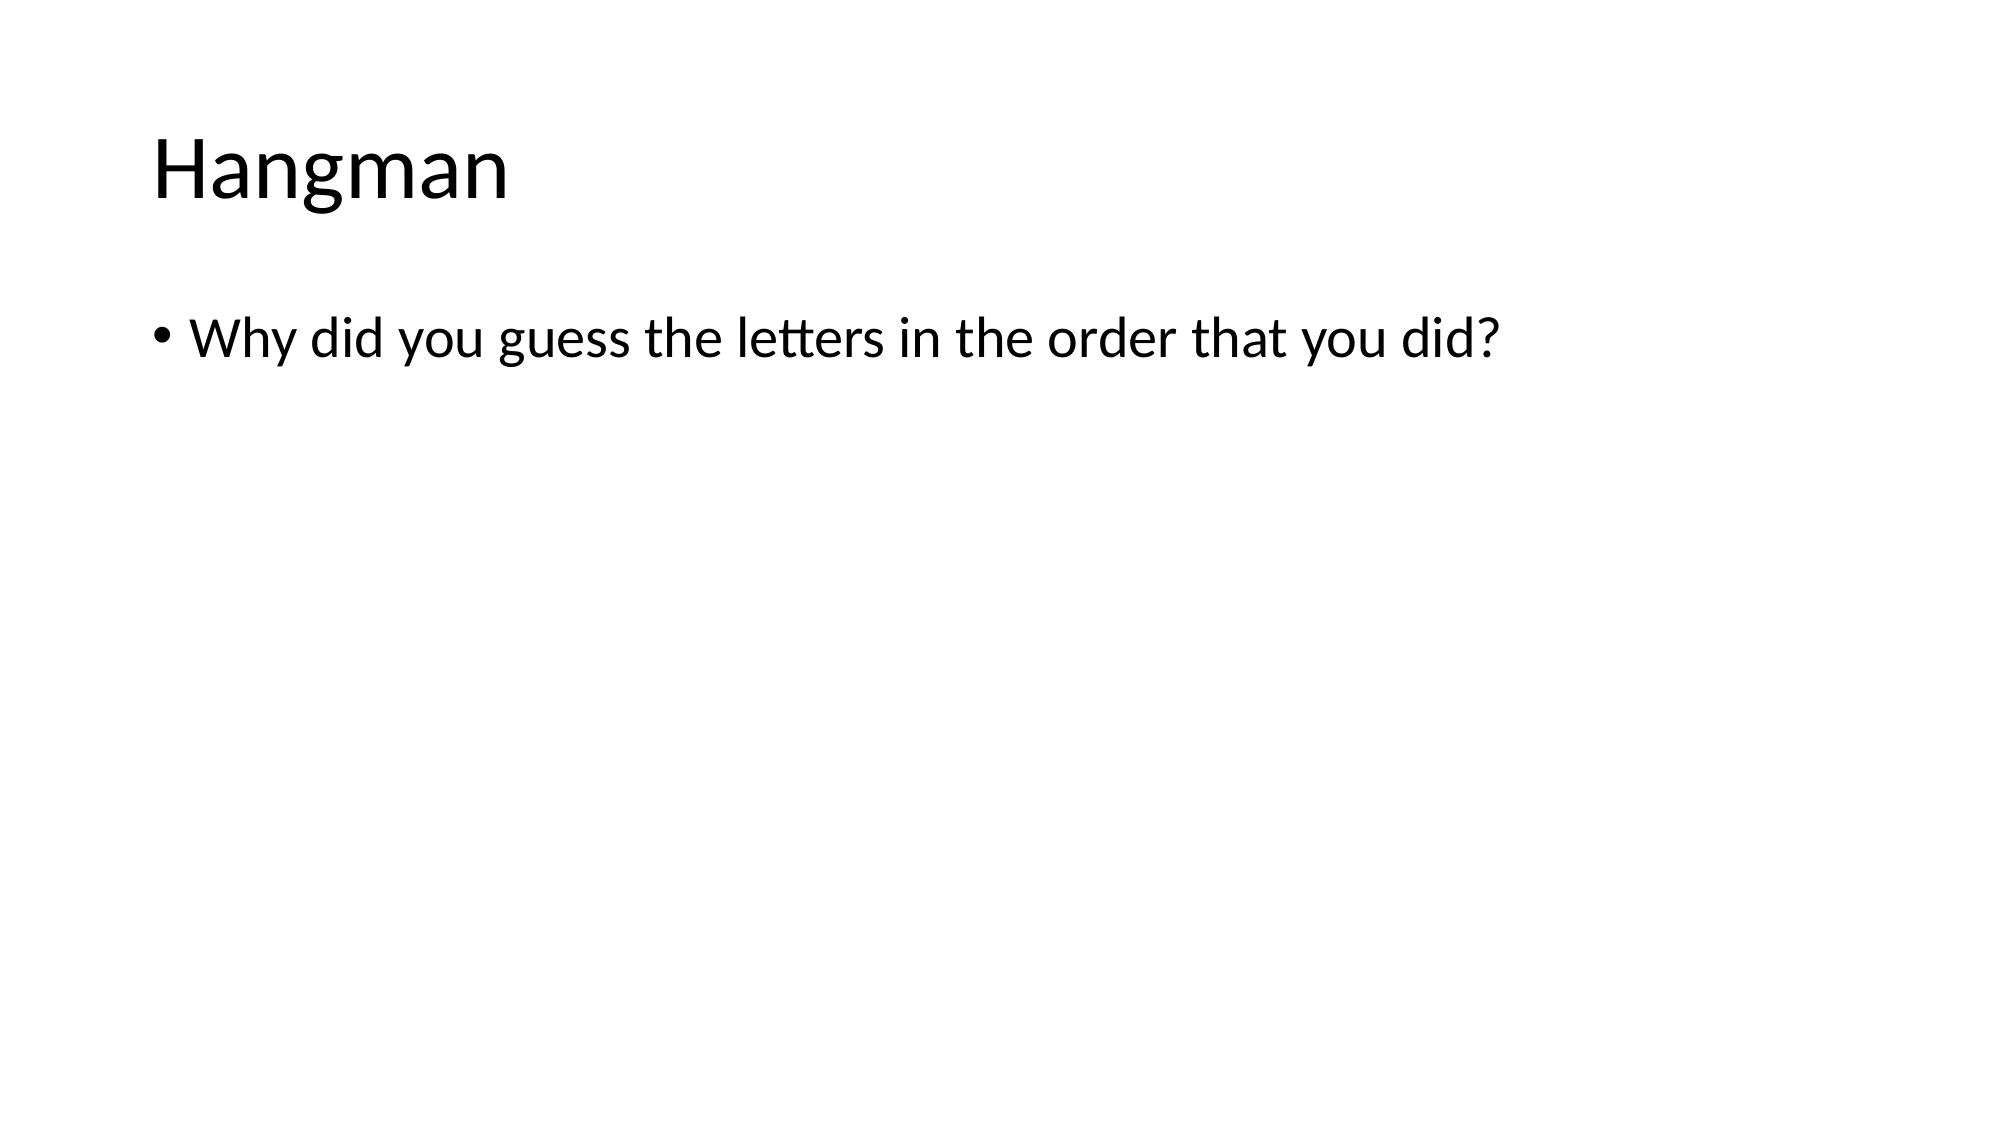

# Hangman
Why did you guess the letters in the order that you did?